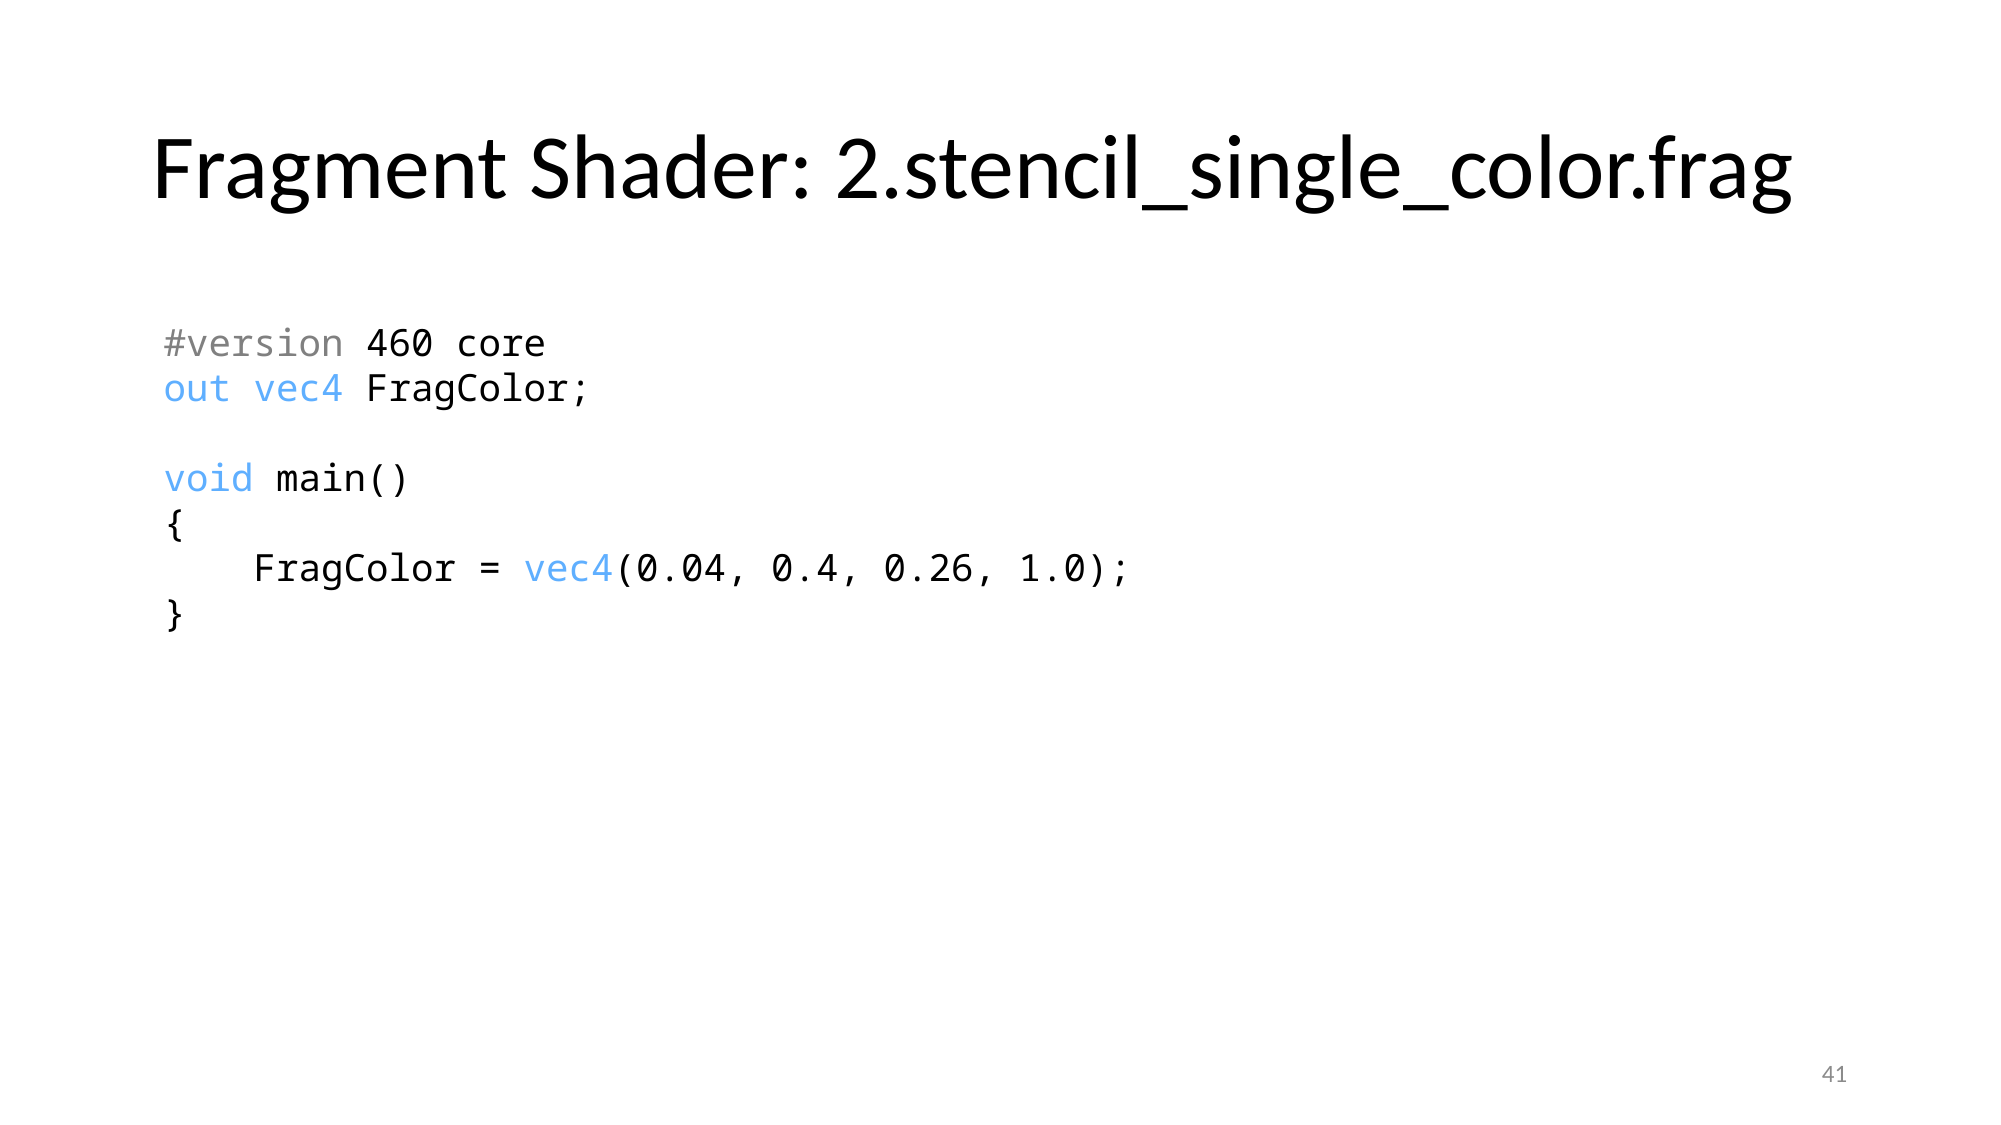

# Fragment Shader: 2.stencil_single_color.frag
#version 460 core
out vec4 FragColor;

void main()
{
    FragColor = vec4(0.04, 0.4, 0.26, 1.0);
}
41